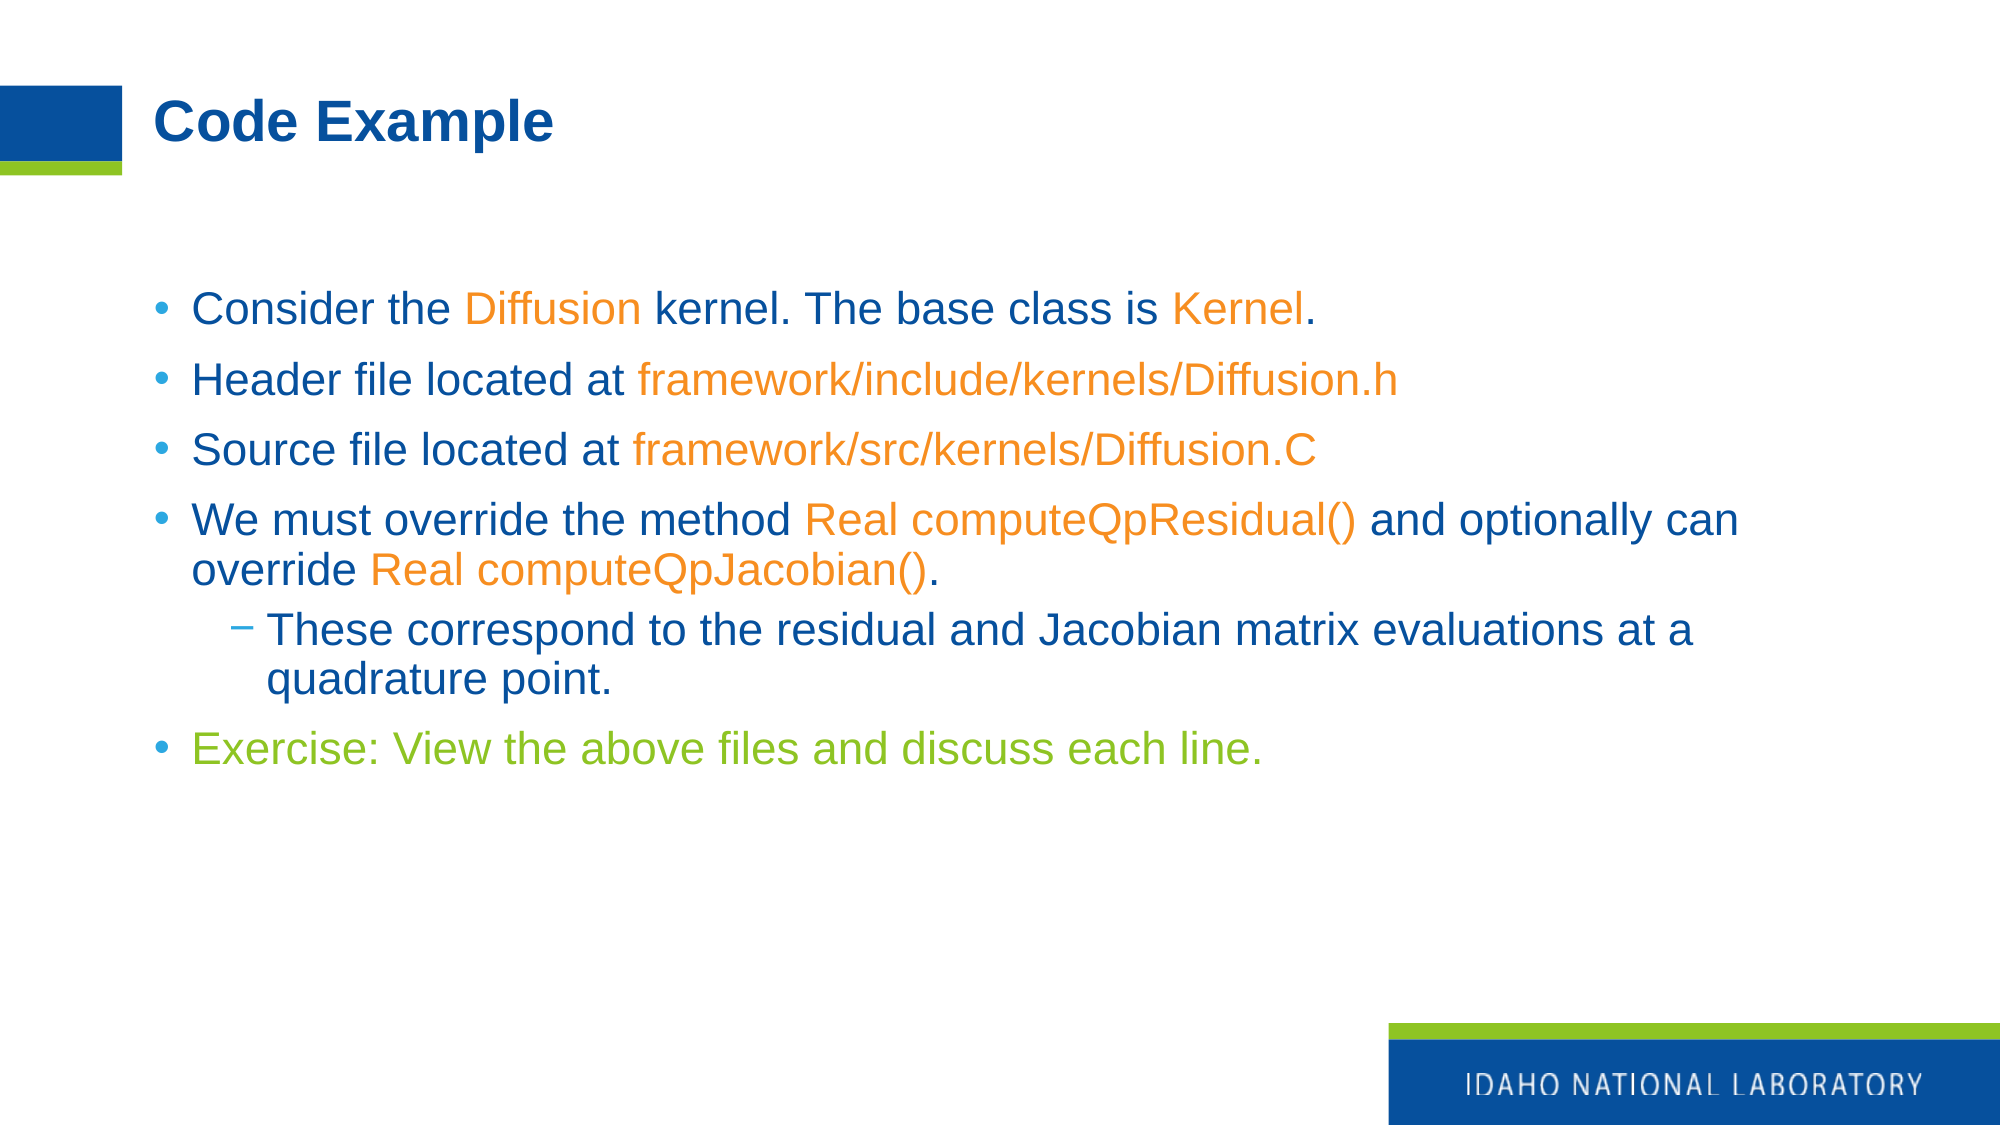

# Code Example
Consider the Diffusion kernel. The base class is Kernel.
Header file located at framework/include/kernels/Diffusion.h
Source file located at framework/src/kernels/Diffusion.C
We must override the method Real computeQpResidual() and optionally can override Real computeQpJacobian().
These correspond to the residual and Jacobian matrix evaluations at a quadrature point.
Exercise: View the above files and discuss each line.